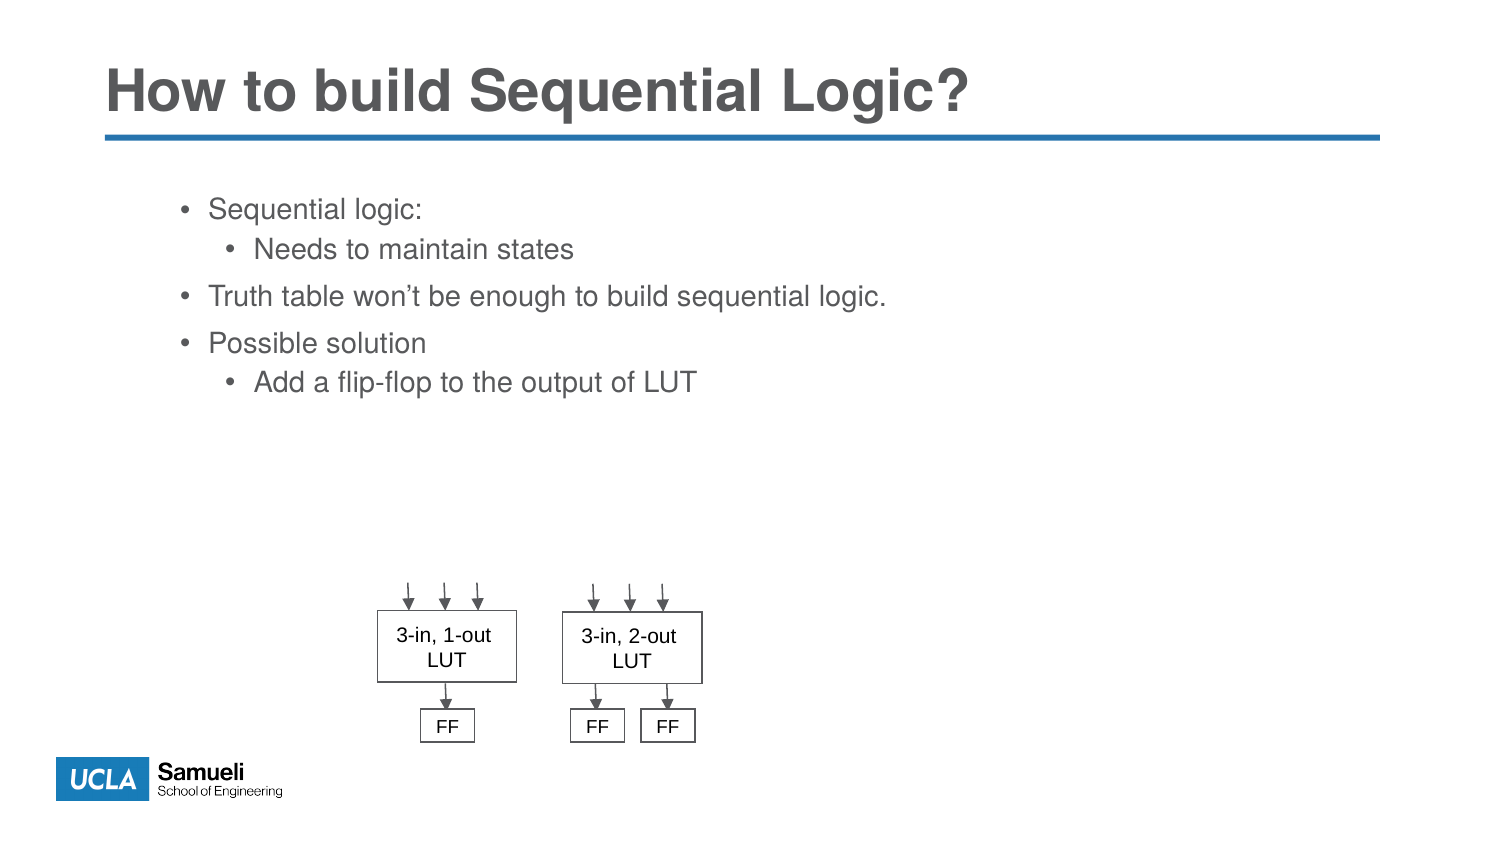

# How to build Sequential Logic?
Sequential logic:
Needs to maintain states
Truth table won’t be enough to build sequential logic.
Possible solution
Add a flip-flop to the output of LUT

3-in, 1-out
LUT
3-in, 2-out
LUT

FF
FF
FF